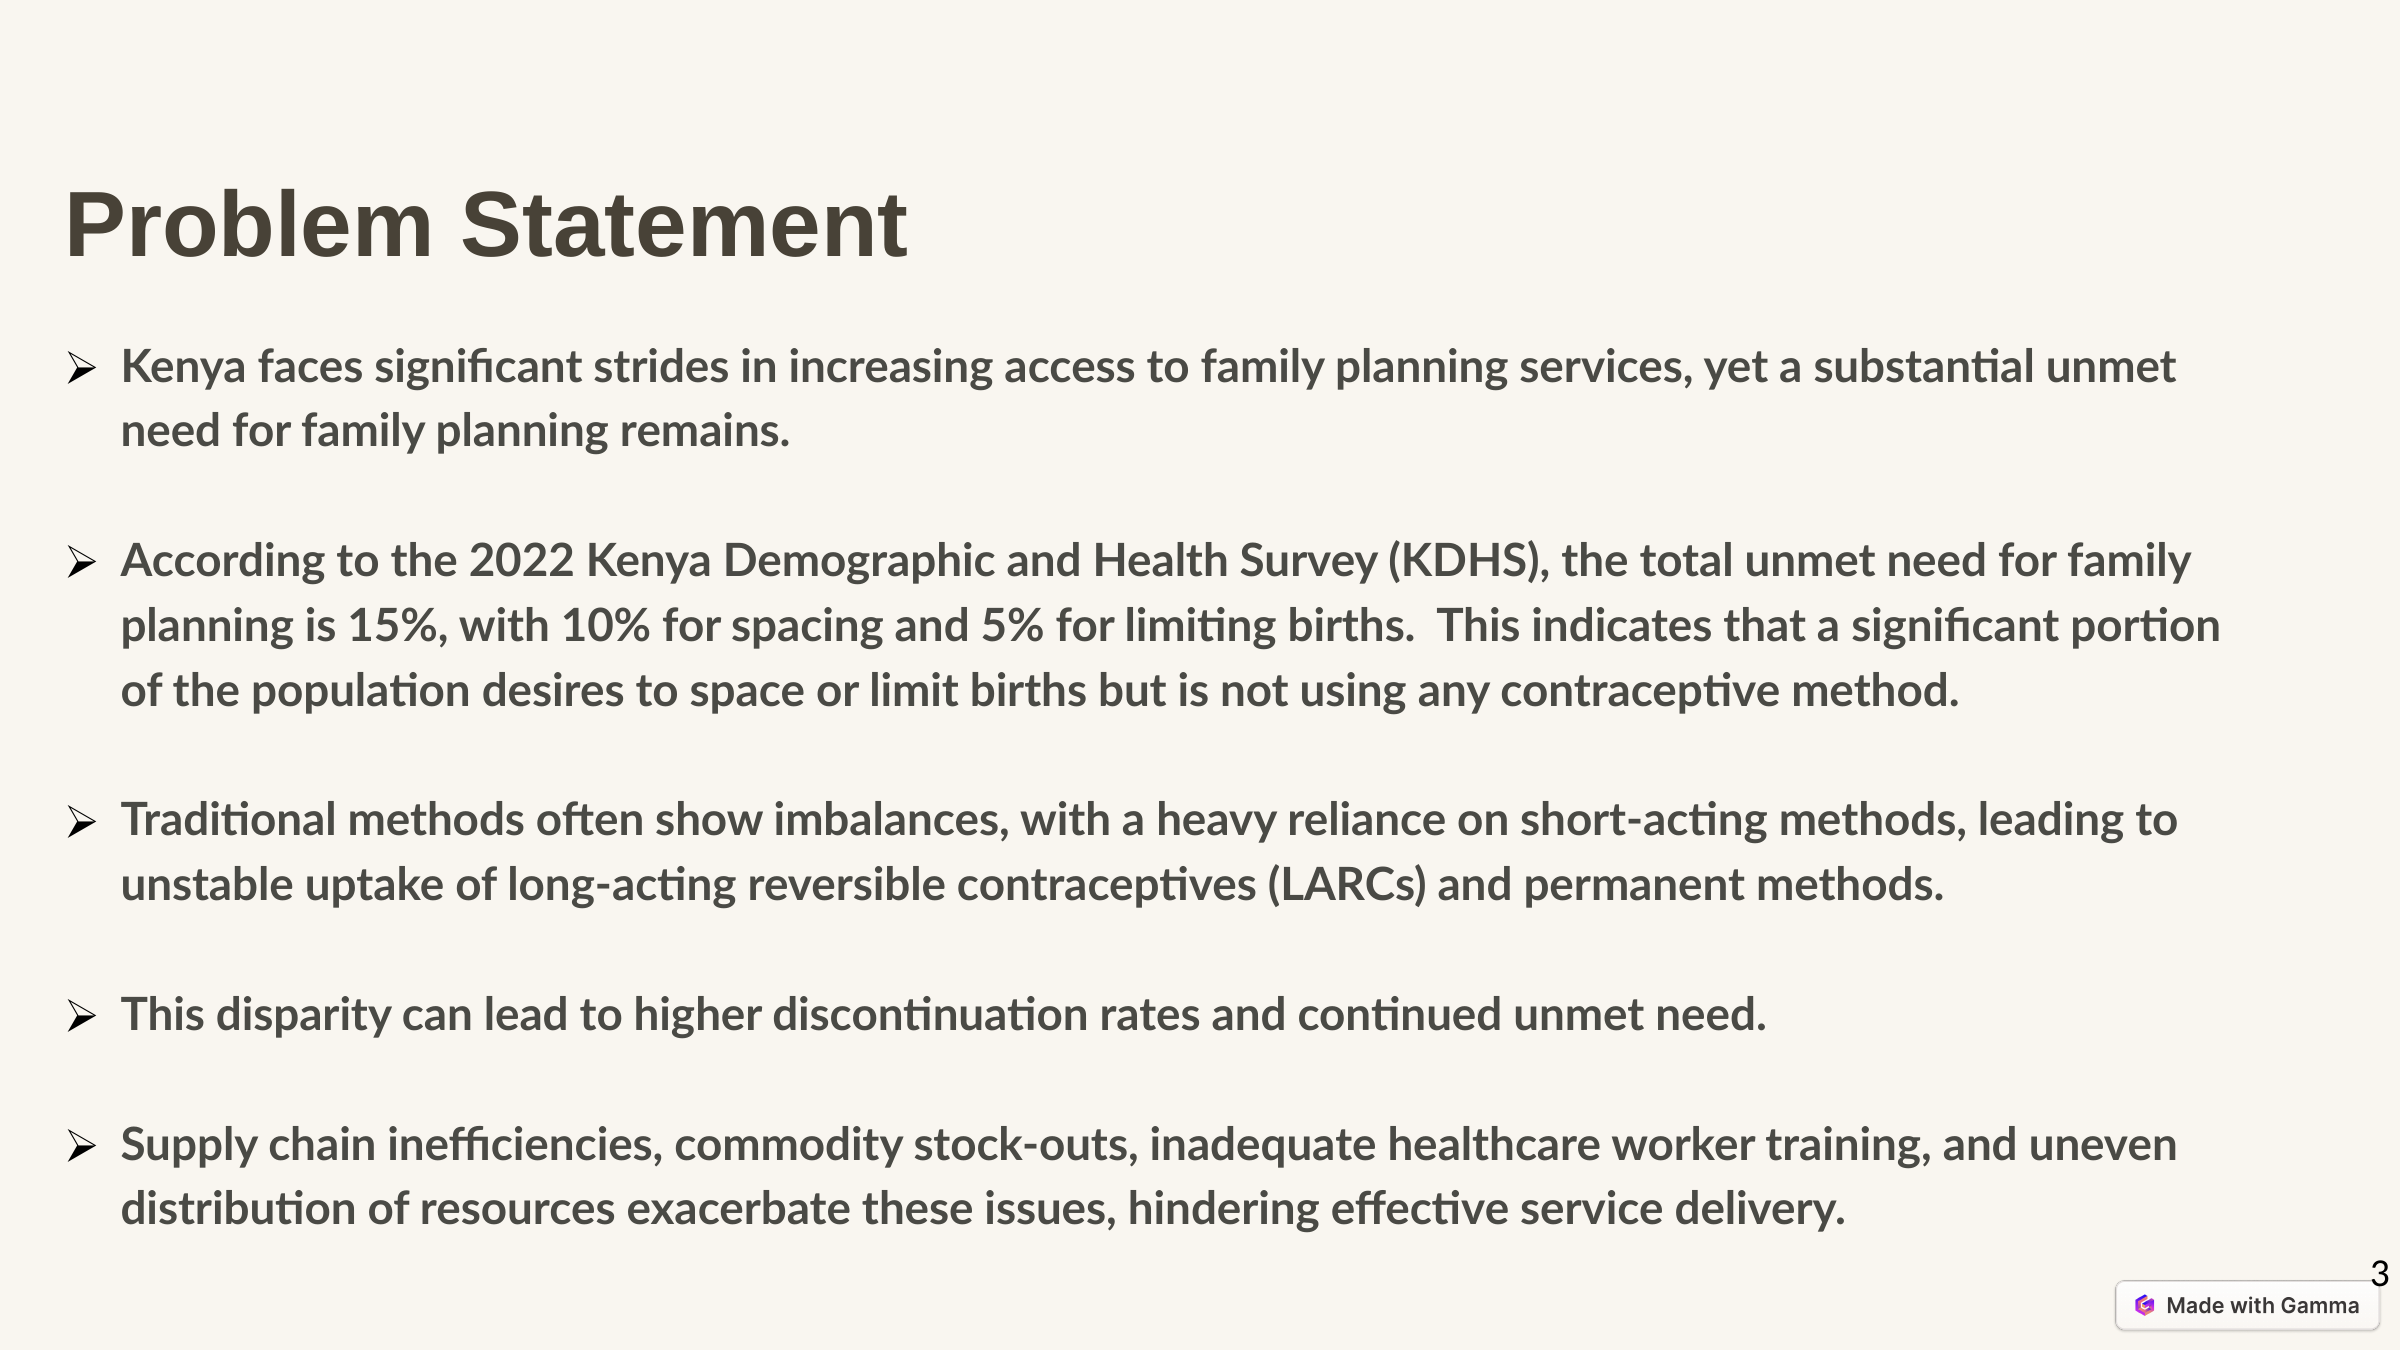

Problem Statement
Kenya faces significant strides in increasing access to family planning services, yet a substantial unmet need for family planning remains.

According to the 2022 Kenya Demographic and Health Survey (KDHS), the total unmet need for family planning is 15%, with 10% for spacing and 5% for limiting births.  This indicates that a significant portion of the population desires to space or limit births but is not using any contraceptive method.

Traditional methods often show imbalances, with a heavy reliance on short-acting methods, leading to unstable uptake of long-acting reversible contraceptives (LARCs) and permanent methods.

This disparity can lead to higher discontinuation rates and continued unmet need.

Supply chain inefficiencies, commodity stock-outs, inadequate healthcare worker training, and uneven distribution of resources exacerbate these issues, hindering effective service delivery.
3